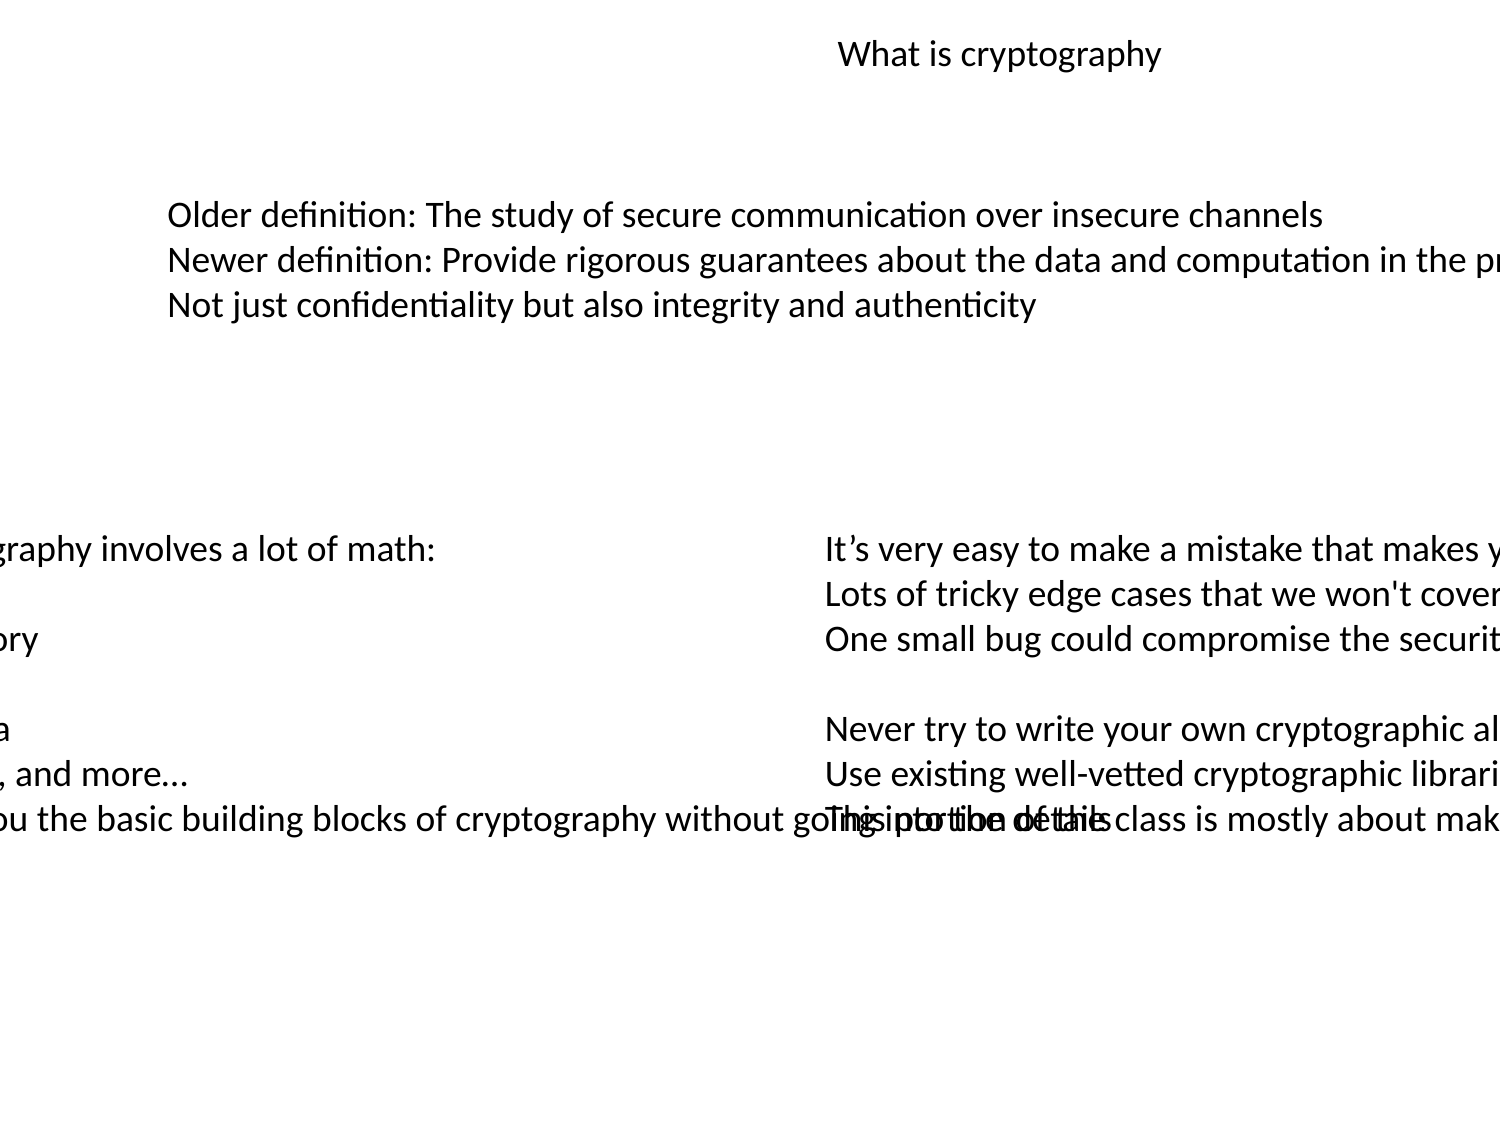

What is cryptography
Older definition: The study of secure communication over insecure channels
Newer definition: Provide rigorous guarantees about the data and computation in the presence of an attacker
Not just confidentiality but also integrity and authenticity
Modern cryptography involves a lot of math:
Discrete Math
Probability Theory
Linear Algebra
Abstract Algebra
Number Theory, and more…
We will teach you the basic building blocks of cryptography without going into the details
It’s very easy to make a mistake that makes your code insecure
Lots of tricky edge cases that we won't cover
One small bug could compromise the security of your code (SONY PlayStation 3 Hack)

Never try to write your own cryptographic algorithms:
Use existing well-vetted cryptographic libraries
This portion of the class is mostly about making you a good consumer of cryptography